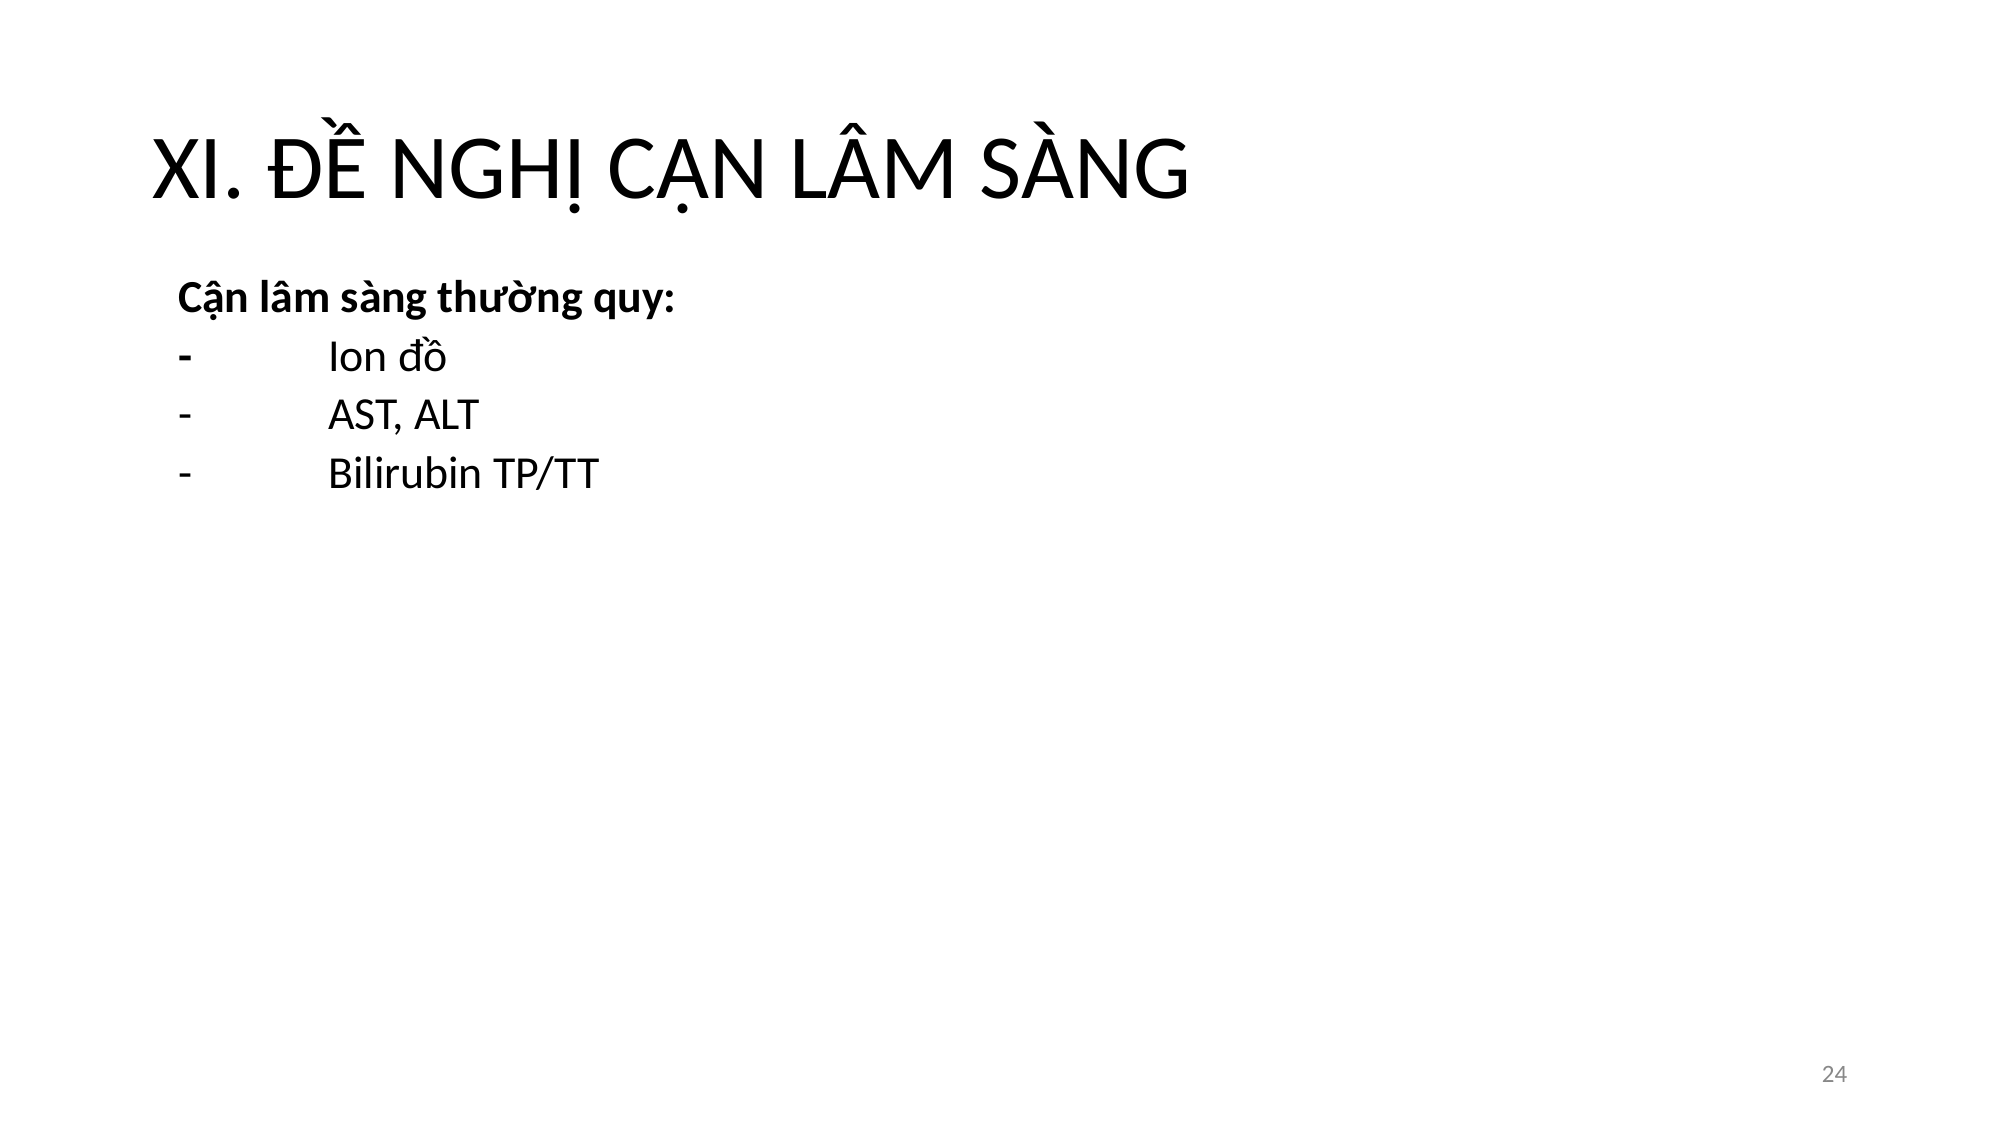

# XI. ĐỀ NGHỊ CẬN LÂM SÀNG
Cận lâm sàng thường quy:
-	Ion đồ
-	AST, ALT
-	Bilirubin TP/TT
24